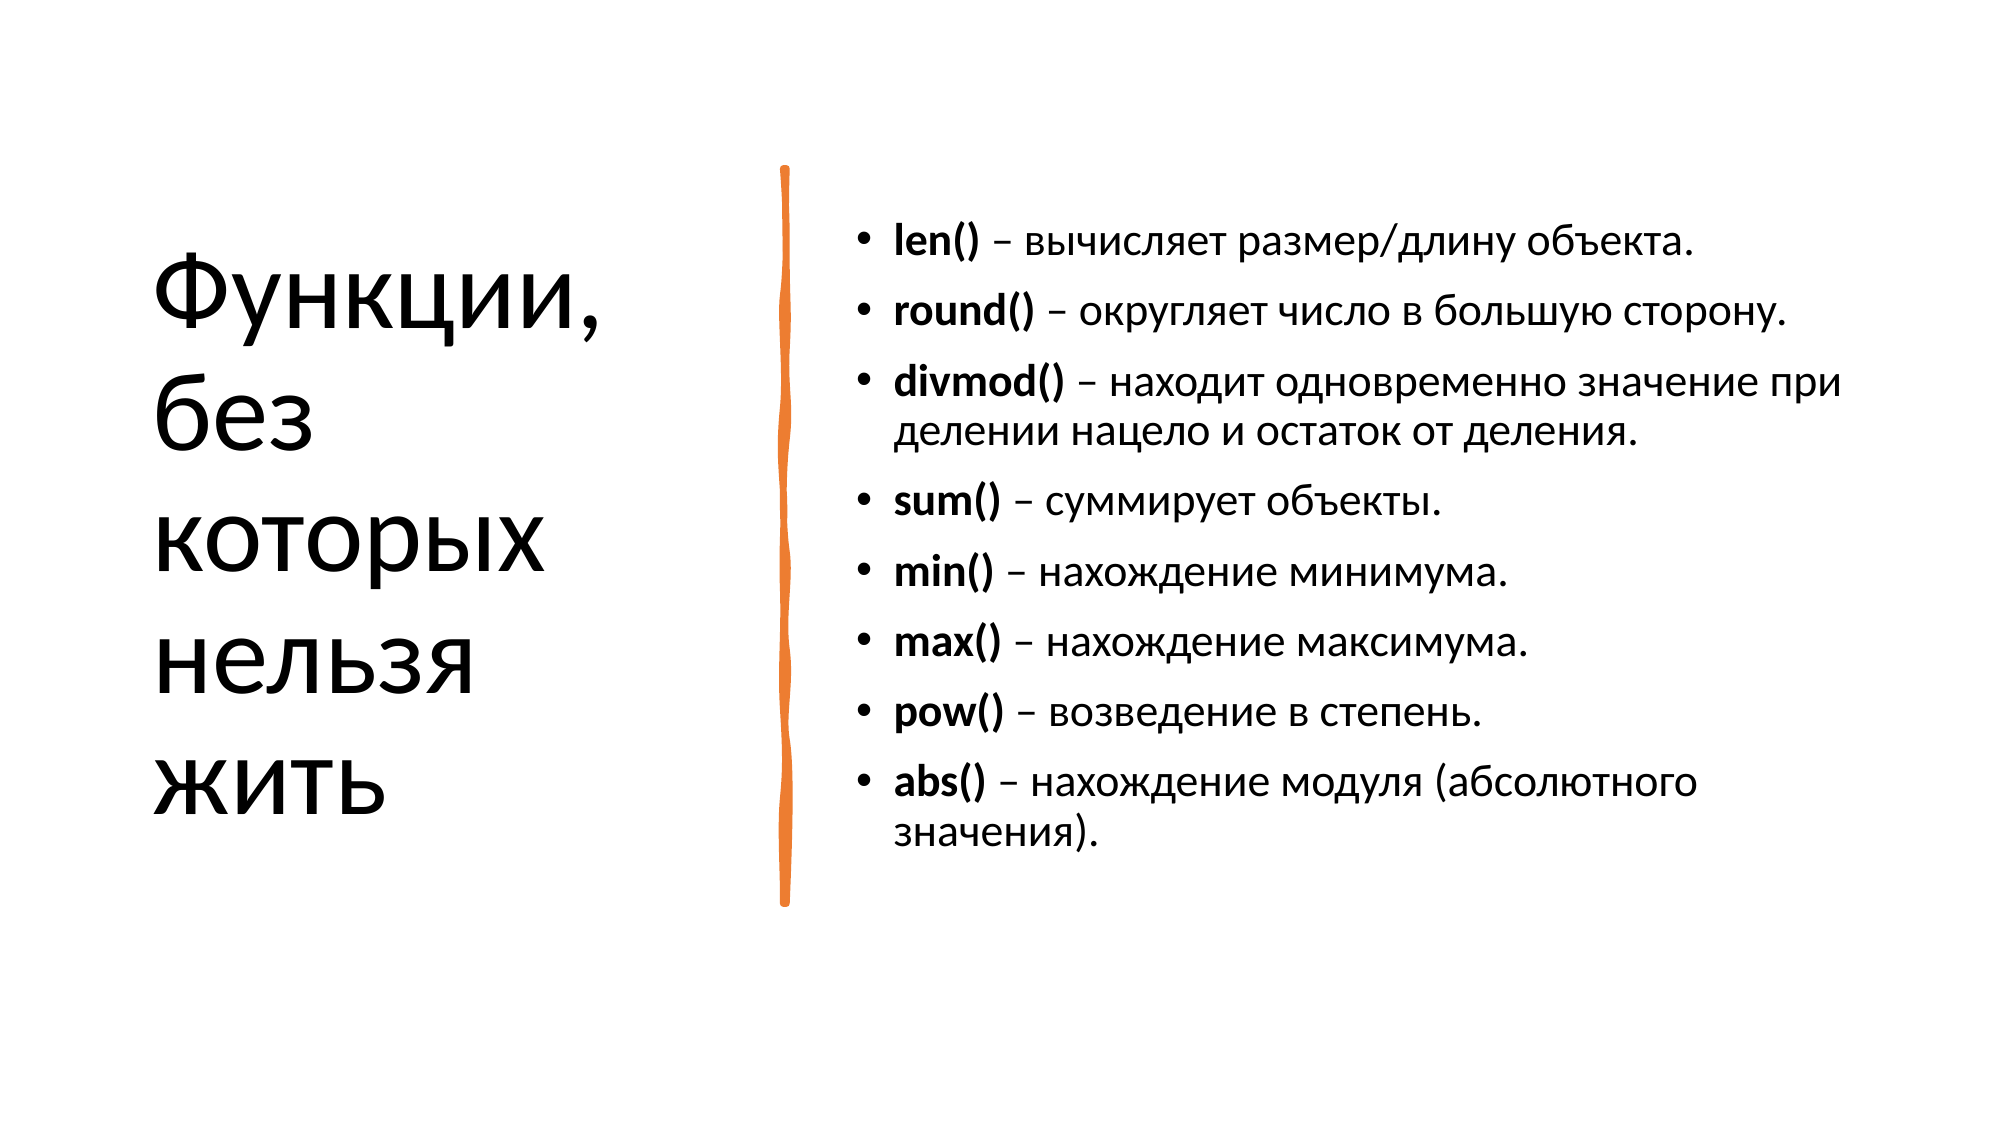

# Функции, без которых нельзя жить
len() – вычисляет размер/длину объекта.
round() – округляет число в большую сторону.
divmod() – находит одновременно значение при делении нацело и остаток от деления.
sum() – суммирует объекты.
min() – нахождение минимума.
max() – нахождение максимума.
pow() – возведение в степень.
abs() – нахождение модуля (абсолютного значения).